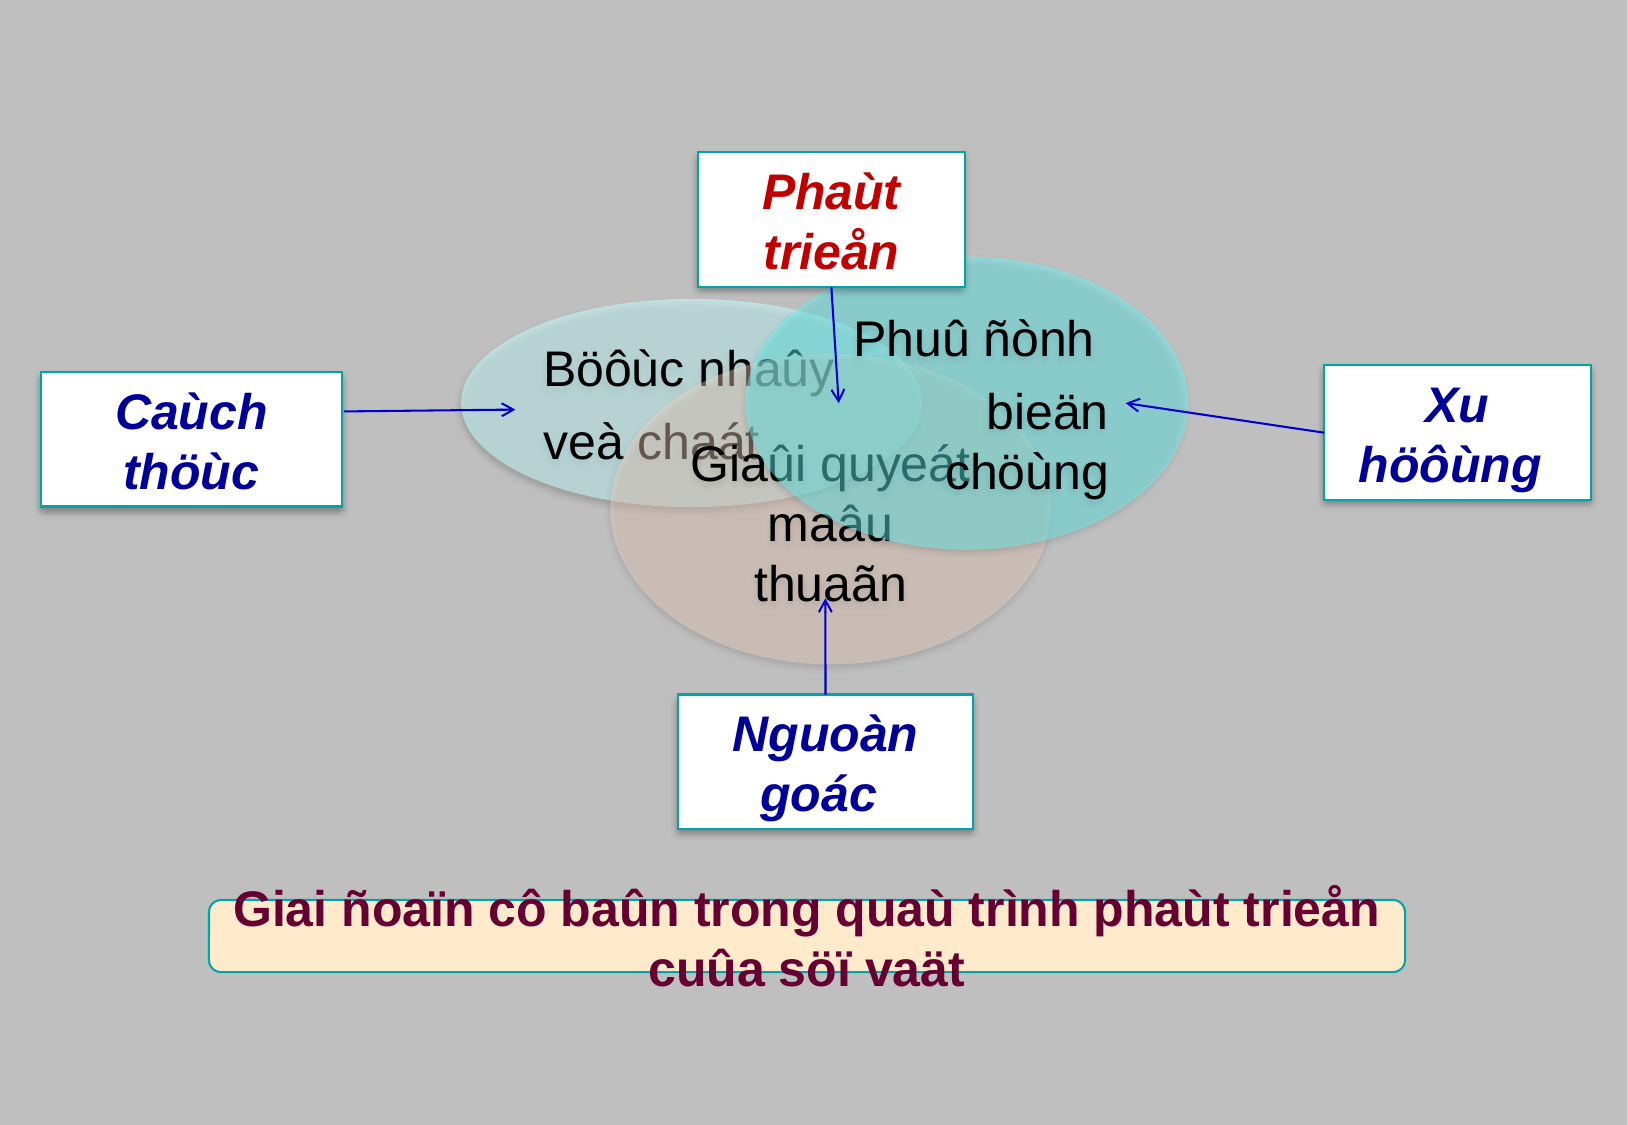

Phaùt trieån
Böôùc nhaûy
veà chaát
Phuû ñònh
bieän chöùng
Xu höôùng
Caùch thöùc

Giaûi quyeát
maâu thuaãn
Nguoàn goác
Giai ñoaïn cô baûn trong quaù trình phaùt trieån cuûa söï vaät